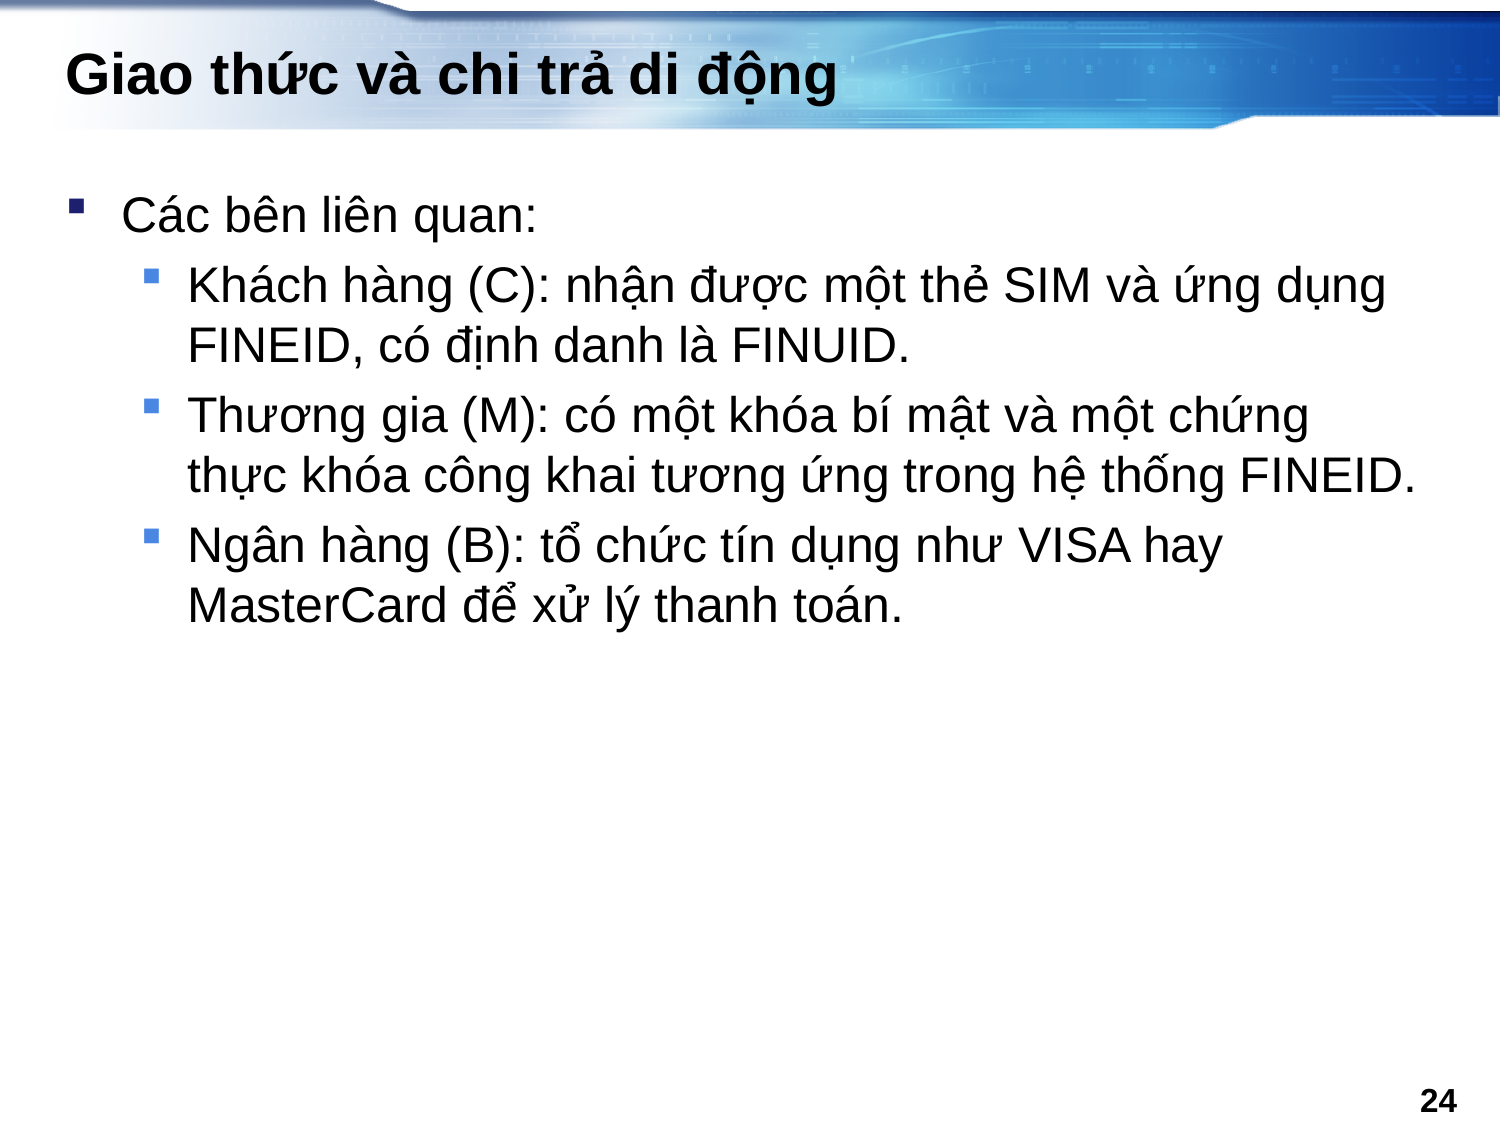

# Giao thức và chi trả di động
Các bên liên quan:
Khách hàng (C): nhận được một thẻ SIM và ứng dụng FINEID, có định danh là FINUID.
Thương gia (M): có một khóa bí mật và một chứng thực khóa công khai tương ứng trong hệ thống FINEID.
Ngân hàng (B): tổ chức tín dụng như VISA hay MasterCard để xử lý thanh toán.
24